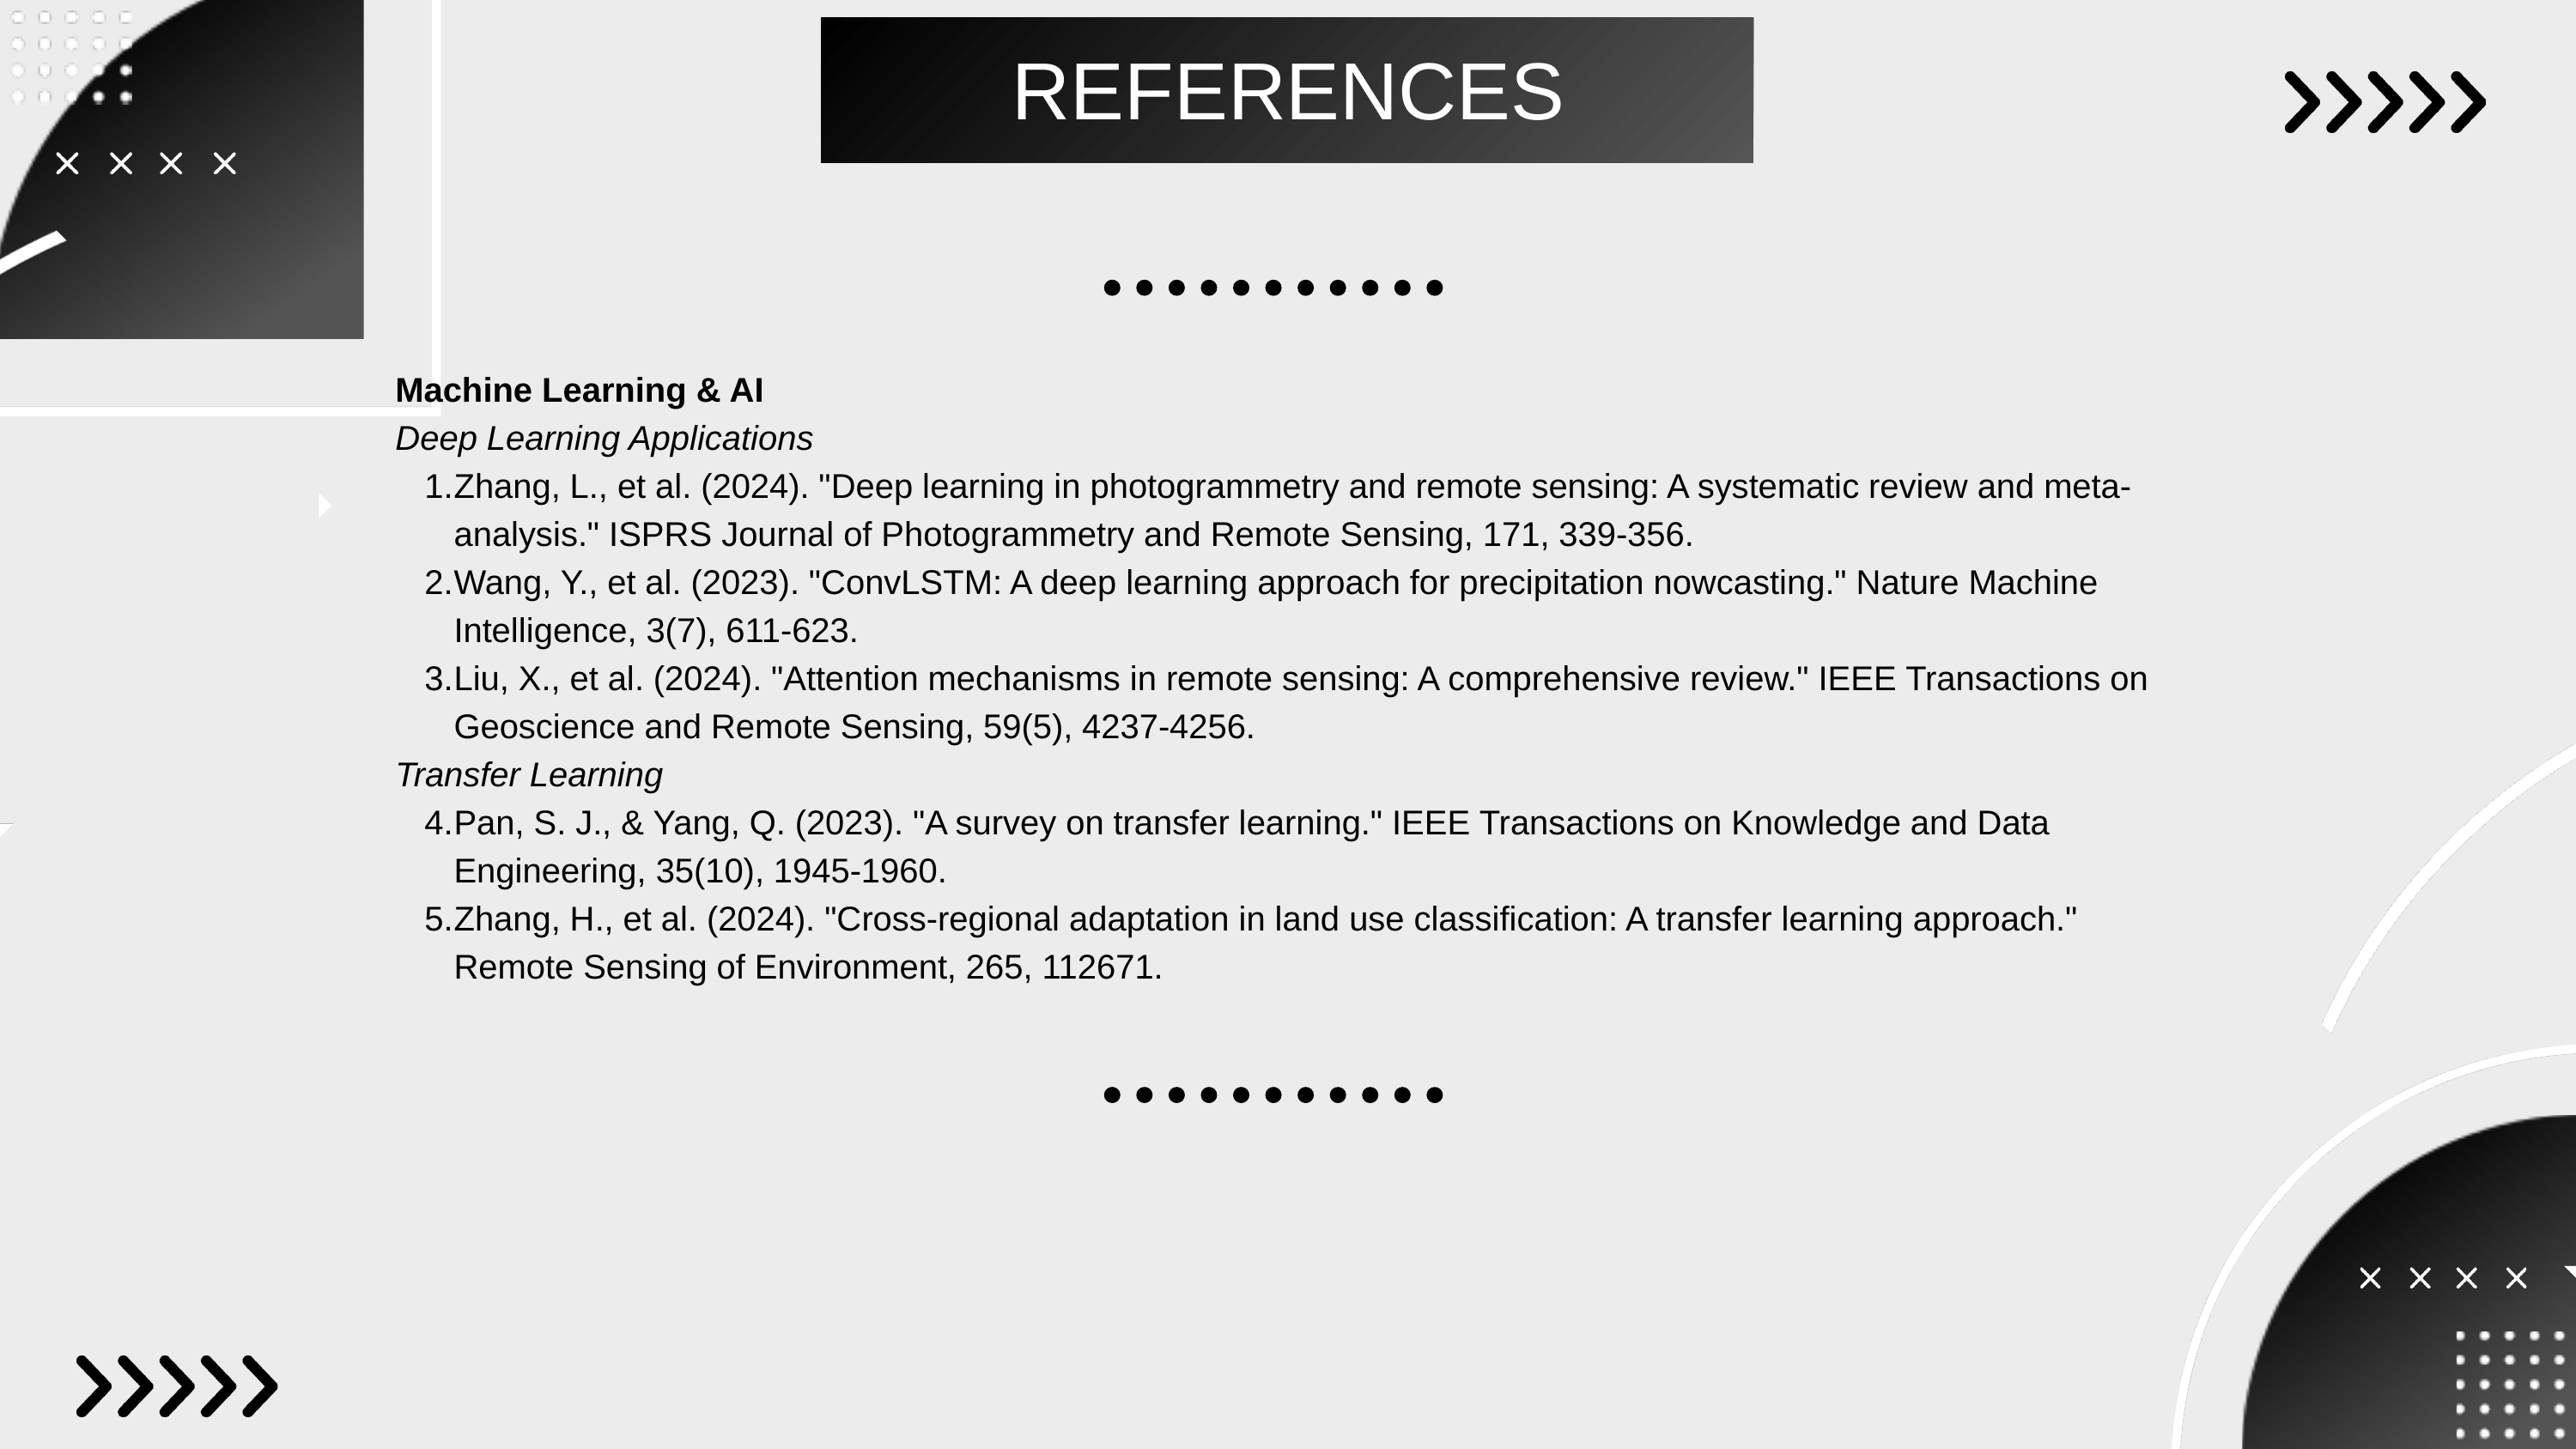

REFERENCES

Machine Learning & AI
Deep Learning Applications
Zhang, L., et al. (2024). "Deep learning in photogrammetry and remote sensing: A systematic review and meta-analysis." ISPRS Journal of Photogrammetry and Remote Sensing, 171, 339-356.
Wang, Y., et al. (2023). "ConvLSTM: A deep learning approach for precipitation nowcasting." Nature Machine Intelligence, 3(7), 611-623.
Liu, X., et al. (2024). "Attention mechanisms in remote sensing: A comprehensive review." IEEE Transactions on Geoscience and Remote Sensing, 59(5), 4237-4256.
Transfer Learning
Pan, S. J., & Yang, Q. (2023). "A survey on transfer learning." IEEE Transactions on Knowledge and Data Engineering, 35(10), 1945-1960.
Zhang, H., et al. (2024). "Cross-regional adaptation in land use classification: A transfer learning approach." Remote Sensing of Environment, 265, 112671.